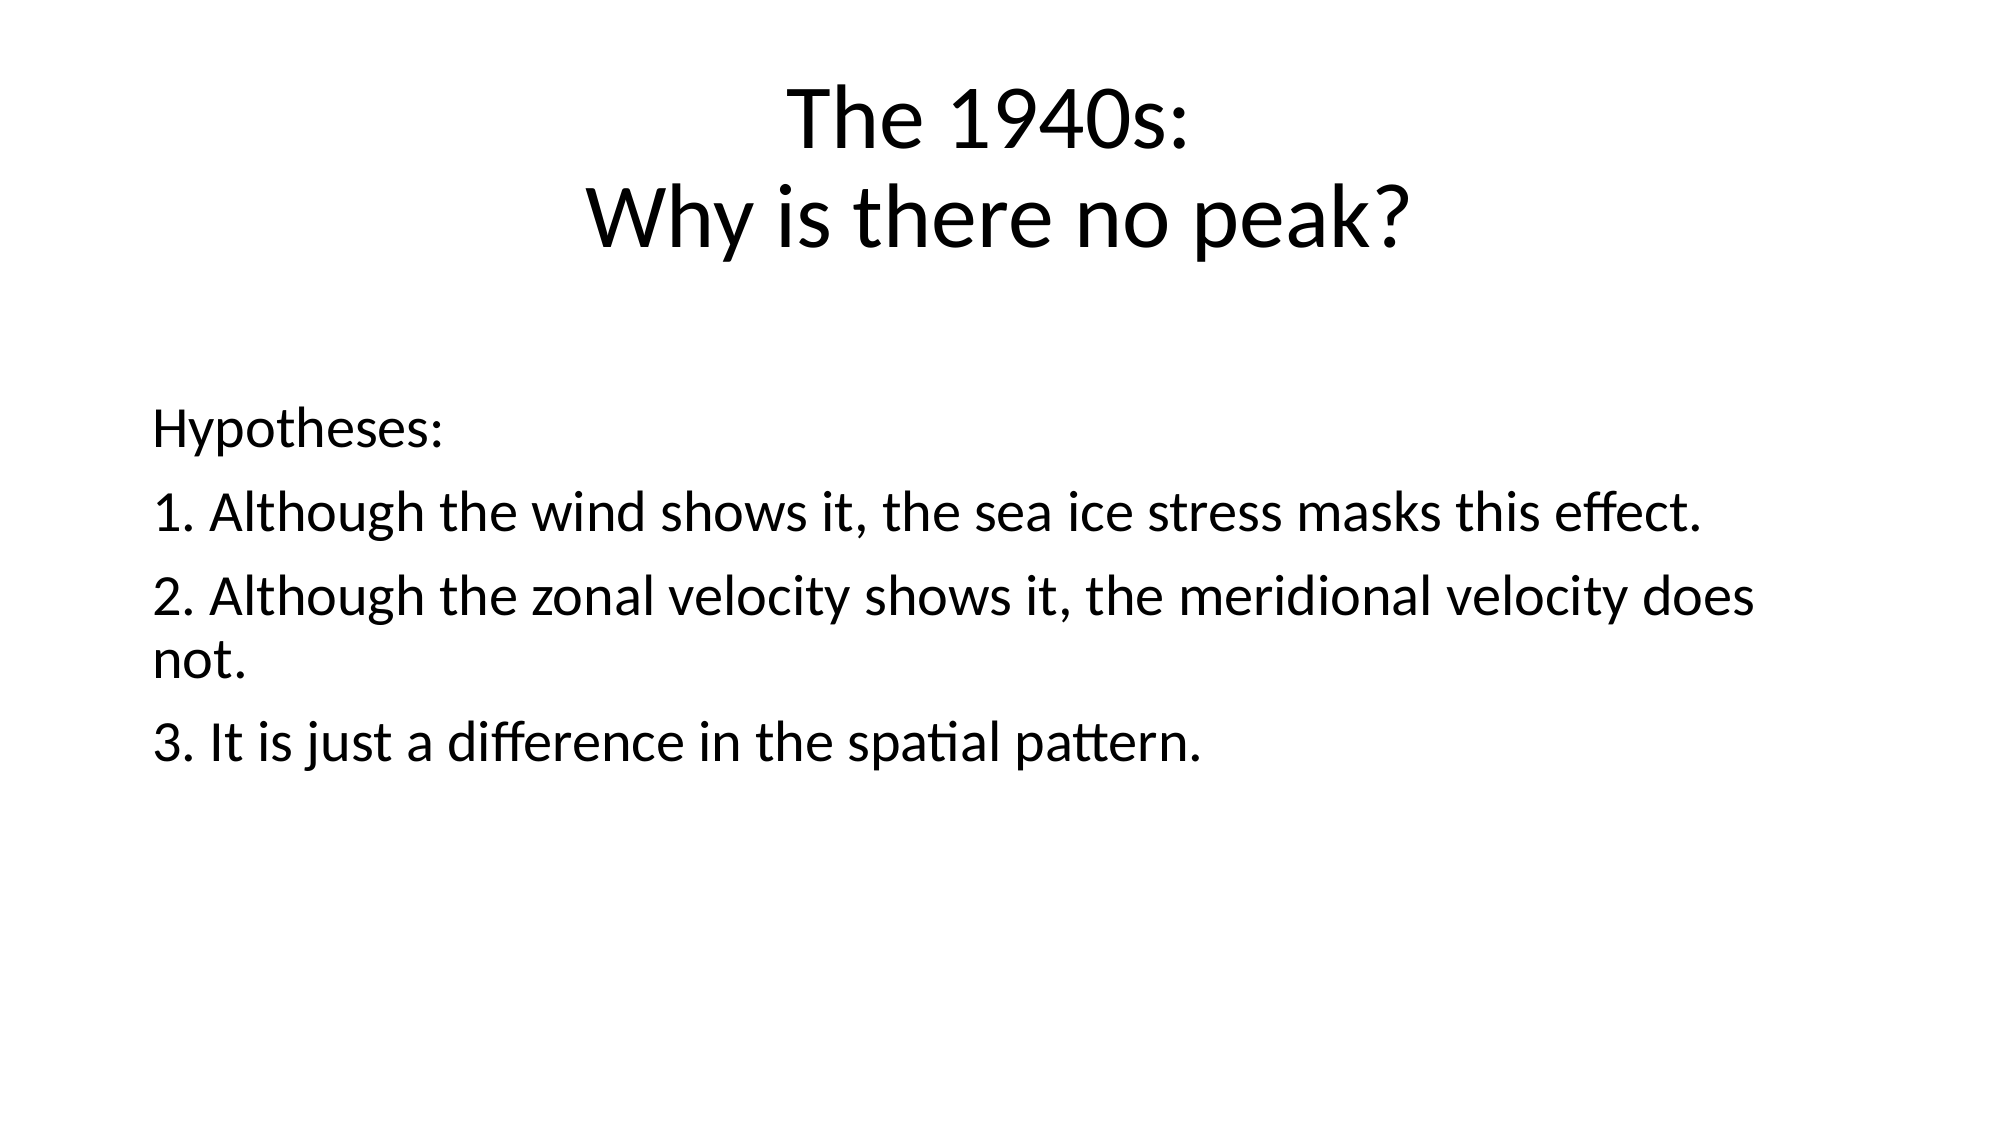

# The 1940s: Why is there no peak?

Hypotheses:
1. Although the wind shows it, the sea ice stress masks this effect.
2. Although the zonal velocity shows it, the meridional velocity does not.
3. It is just a difference in the spatial pattern.